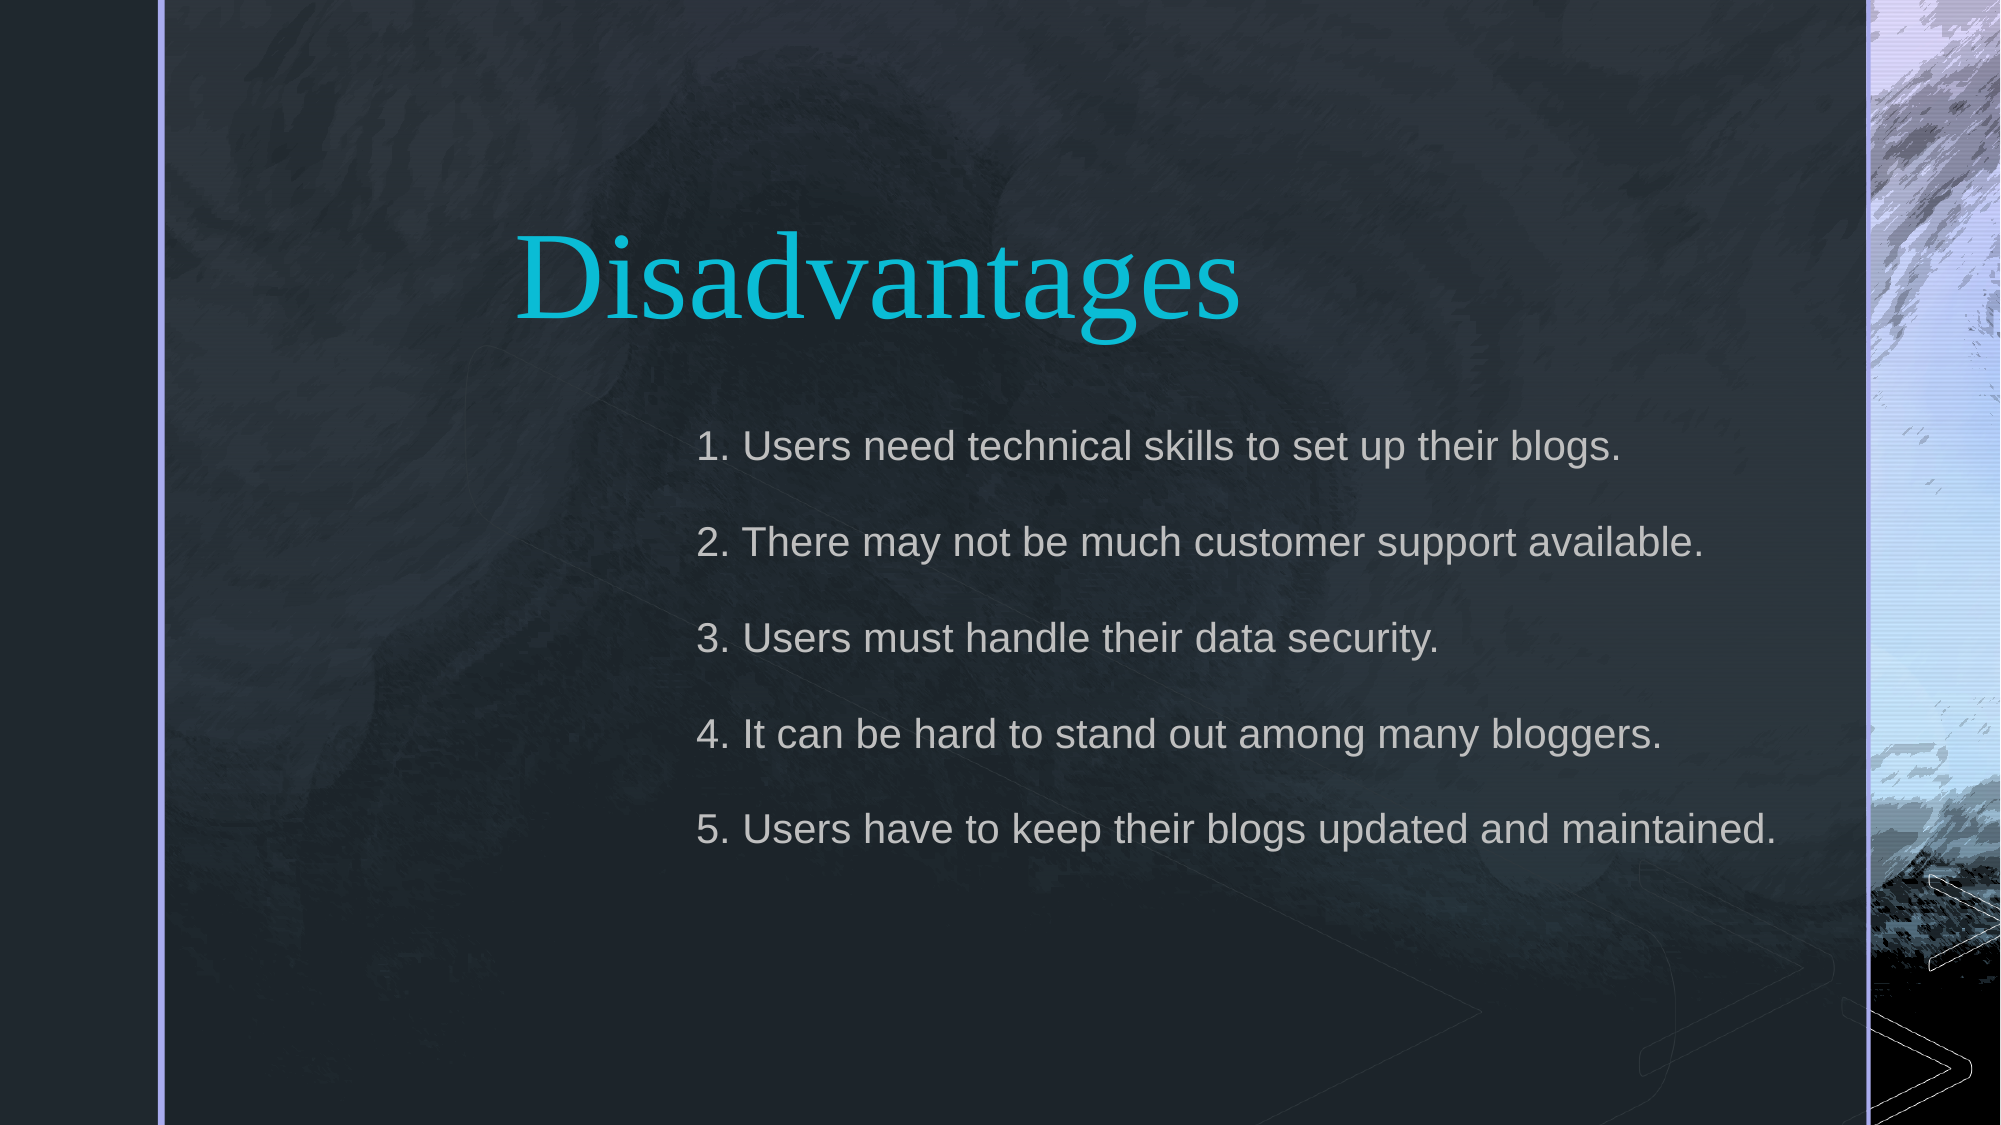

Disadvantages
1. Users need technical skills to set up their blogs.
2. There may not be much customer support available.
3. Users must handle their data security.
4. It can be hard to stand out among many bloggers.
5. Users have to keep their blogs updated and maintained.